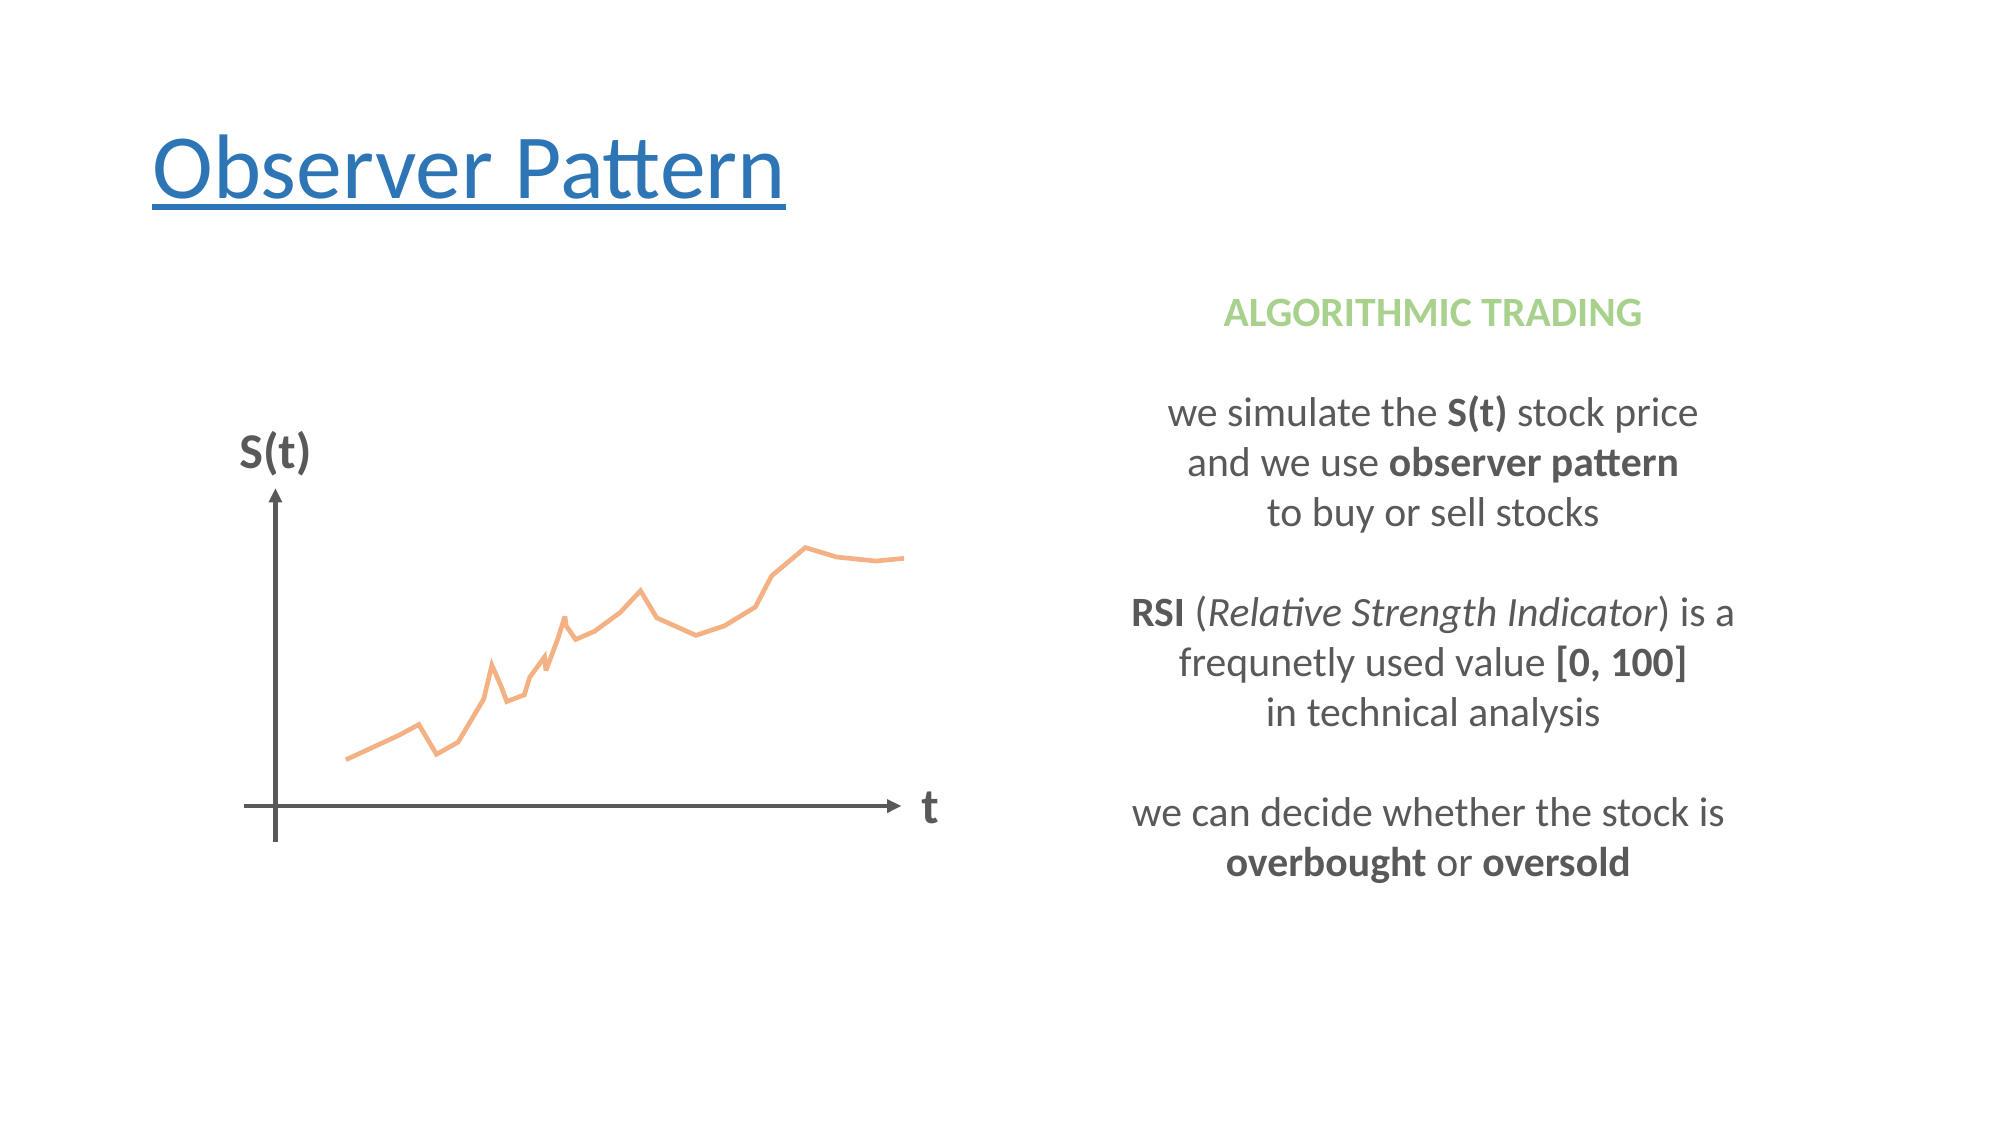

# Observer Pattern
ALGORITHMIC TRADING

we simulate the S(t) stock price
and we use observer pattern
to buy or sell stocks

RSI (Relative Strength Indicator) is a
frequnetly used value [0, 100]
in technical analysis

we can decide whether the stock is
overbought or oversold
S(t)

t